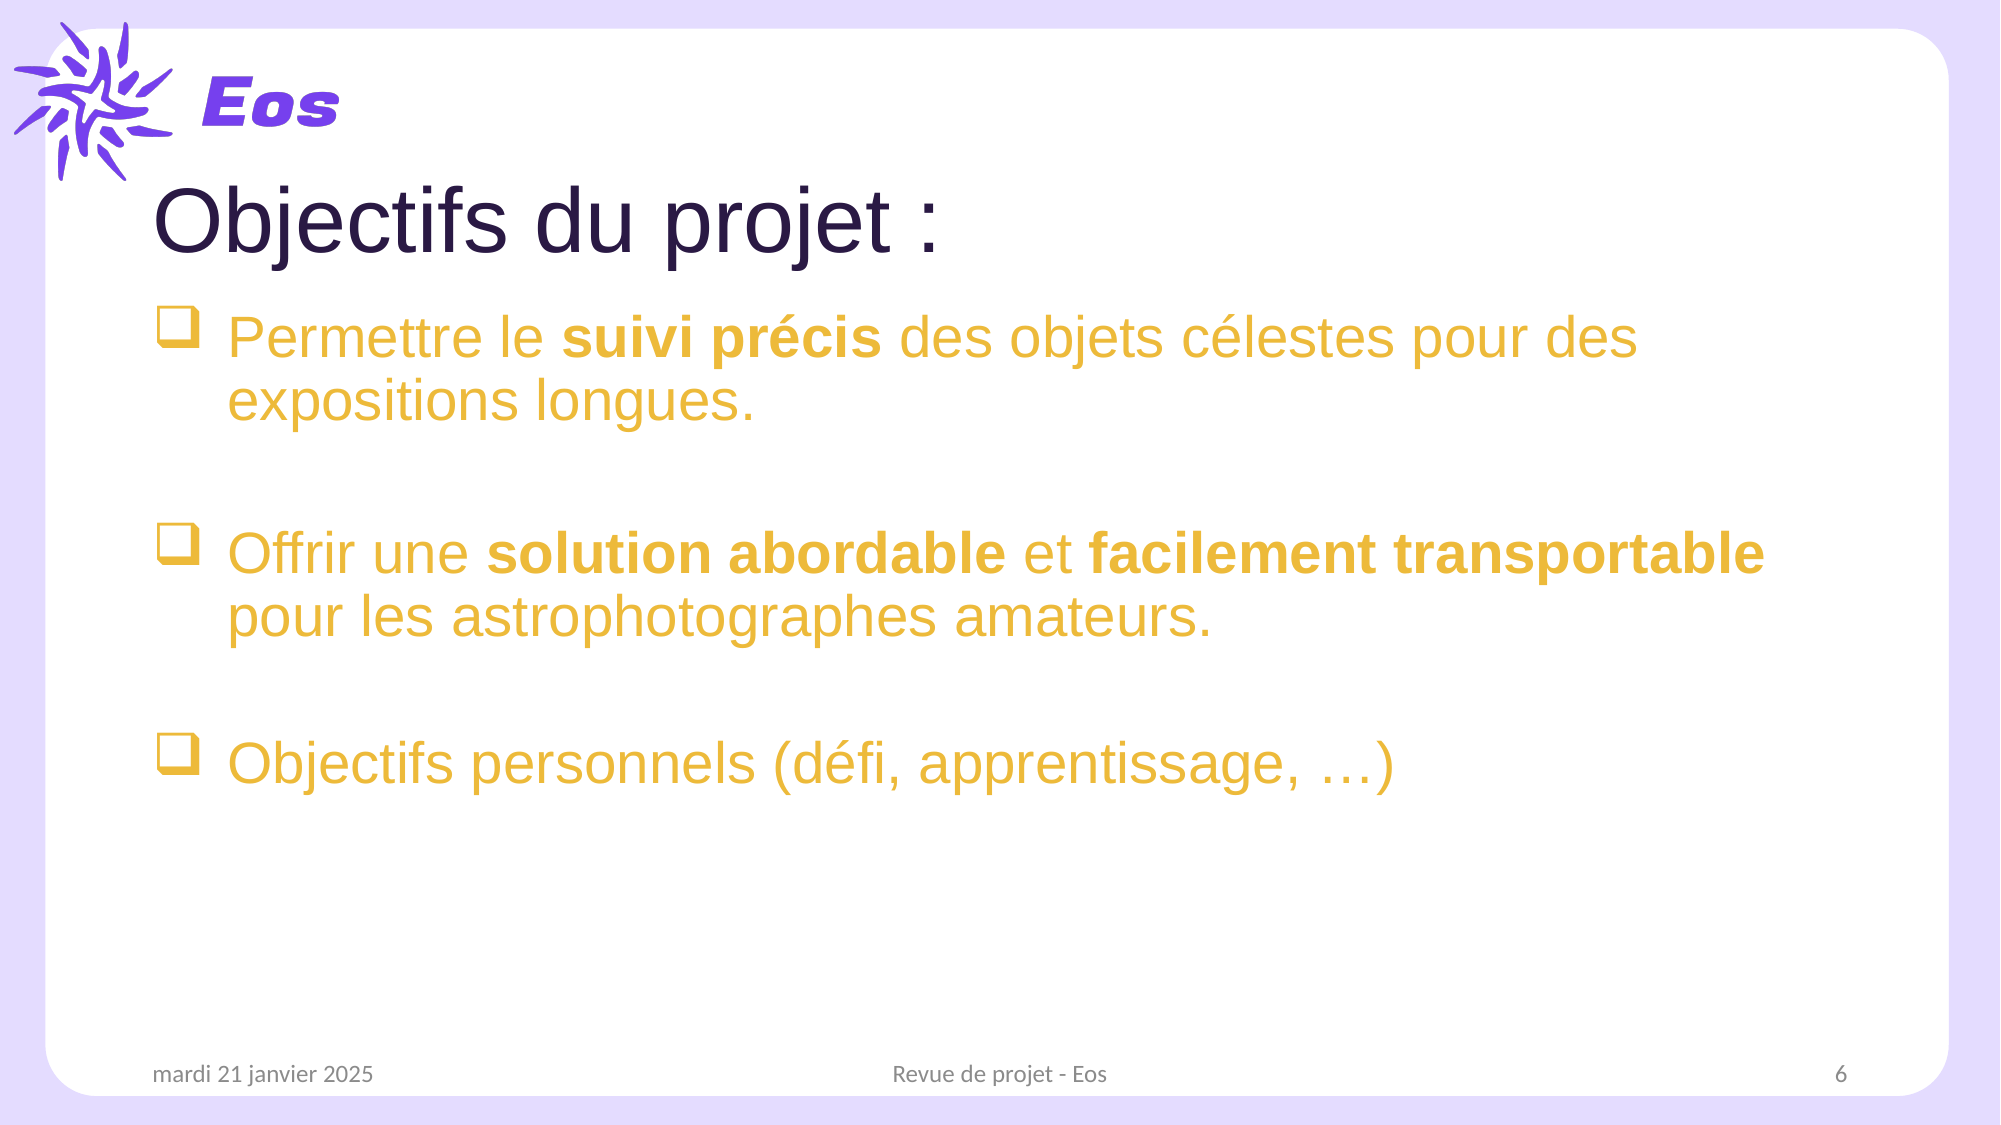

# Objectifs du projet :
Permettre le suivi précis des objets célestes pour des expositions longues.
Offrir une solution abordable et facilement transportable pour les astrophotographes amateurs.
Objectifs personnels (défi, apprentissage, …)

mardi 21 janvier 2025
Revue de projet - Eos
6